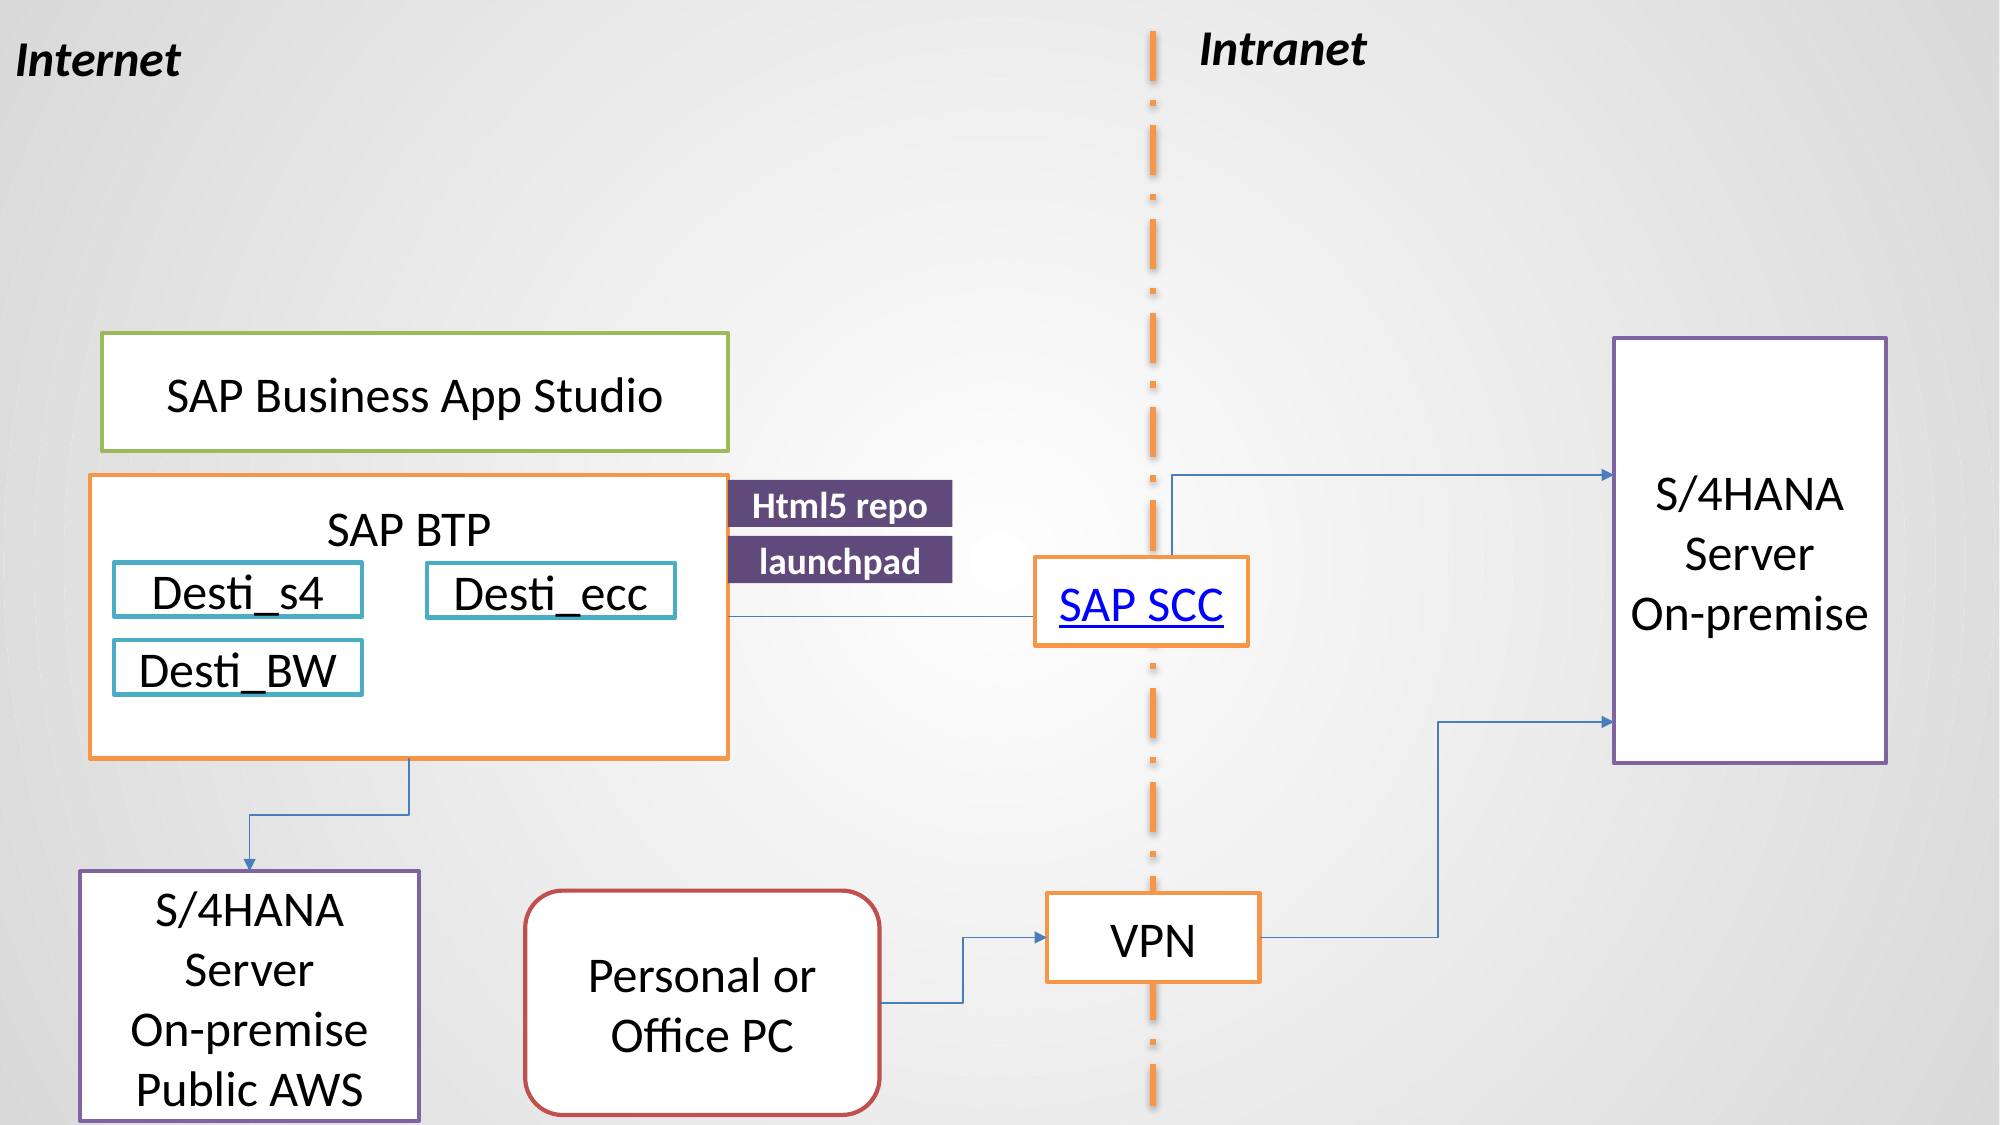

Intranet
Internet
SAP Business App Studio
S/4HANA Server
On-premise
SAP BTP

Html5 repo
launchpad
SAP SCC
Desti_s4
Desti_ecc
Desti_BW
S/4HANA Server
On-premise
Public AWS
Personal or Office PC
VPN